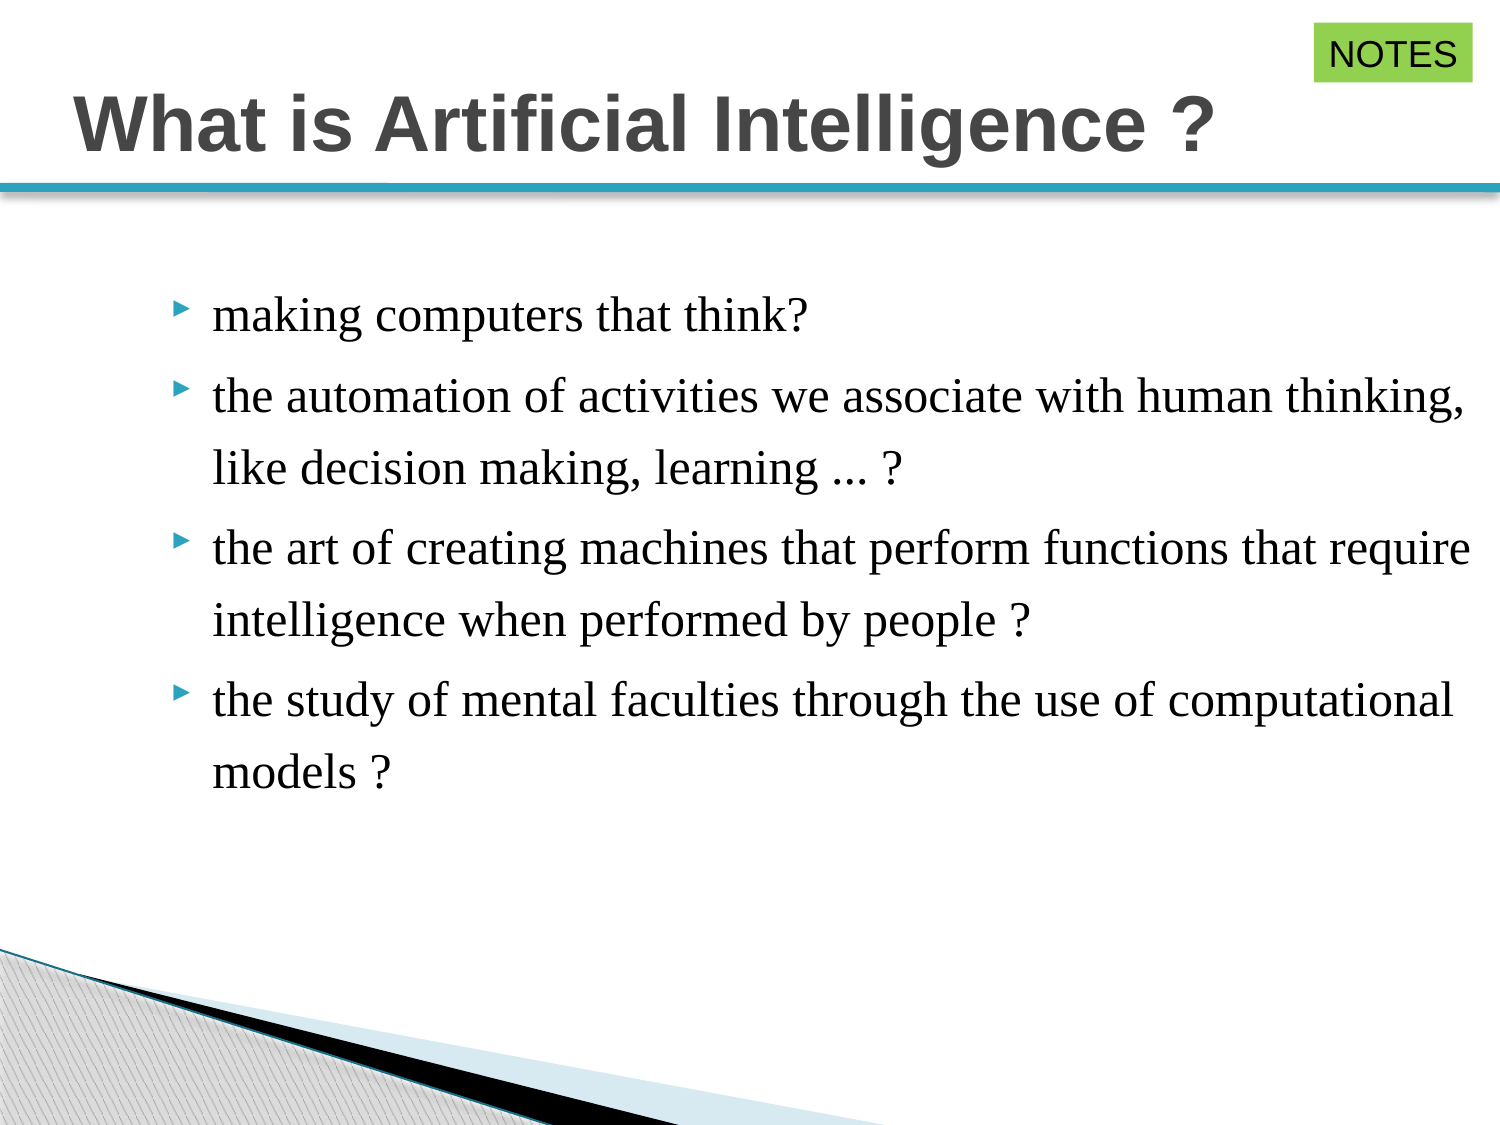

NOTES
# What is Artificial Intelligence ?
making computers that think?
the automation of activities we associate with human thinking, like decision making, learning ... ?
the art of creating machines that perform functions that require intelligence when performed by people ?
the study of mental faculties through the use of computational models ?